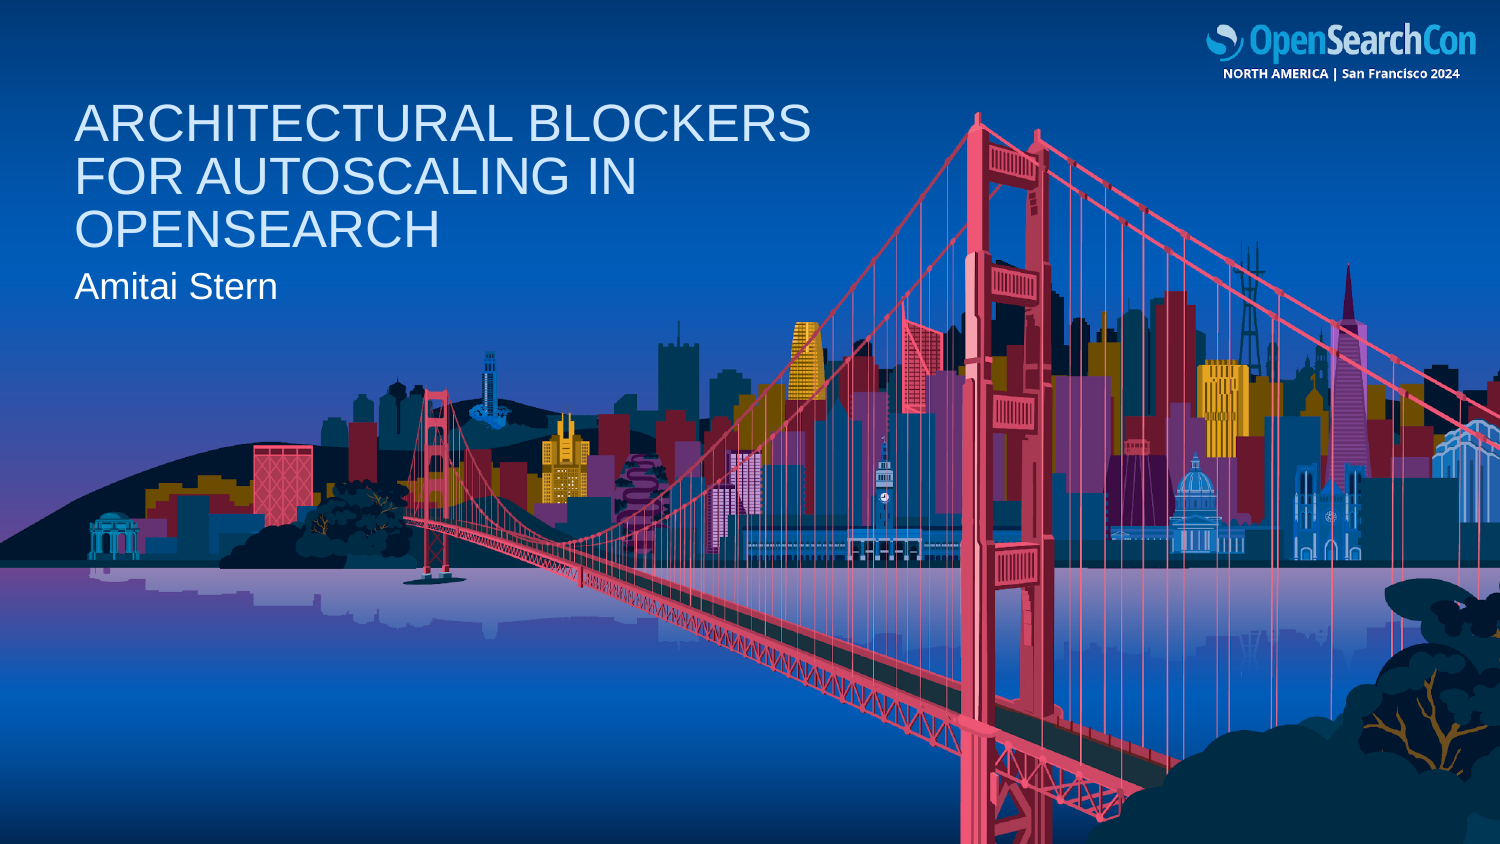

# Architectural blockers for autoscaling in OpenSearch
Amitai Stern